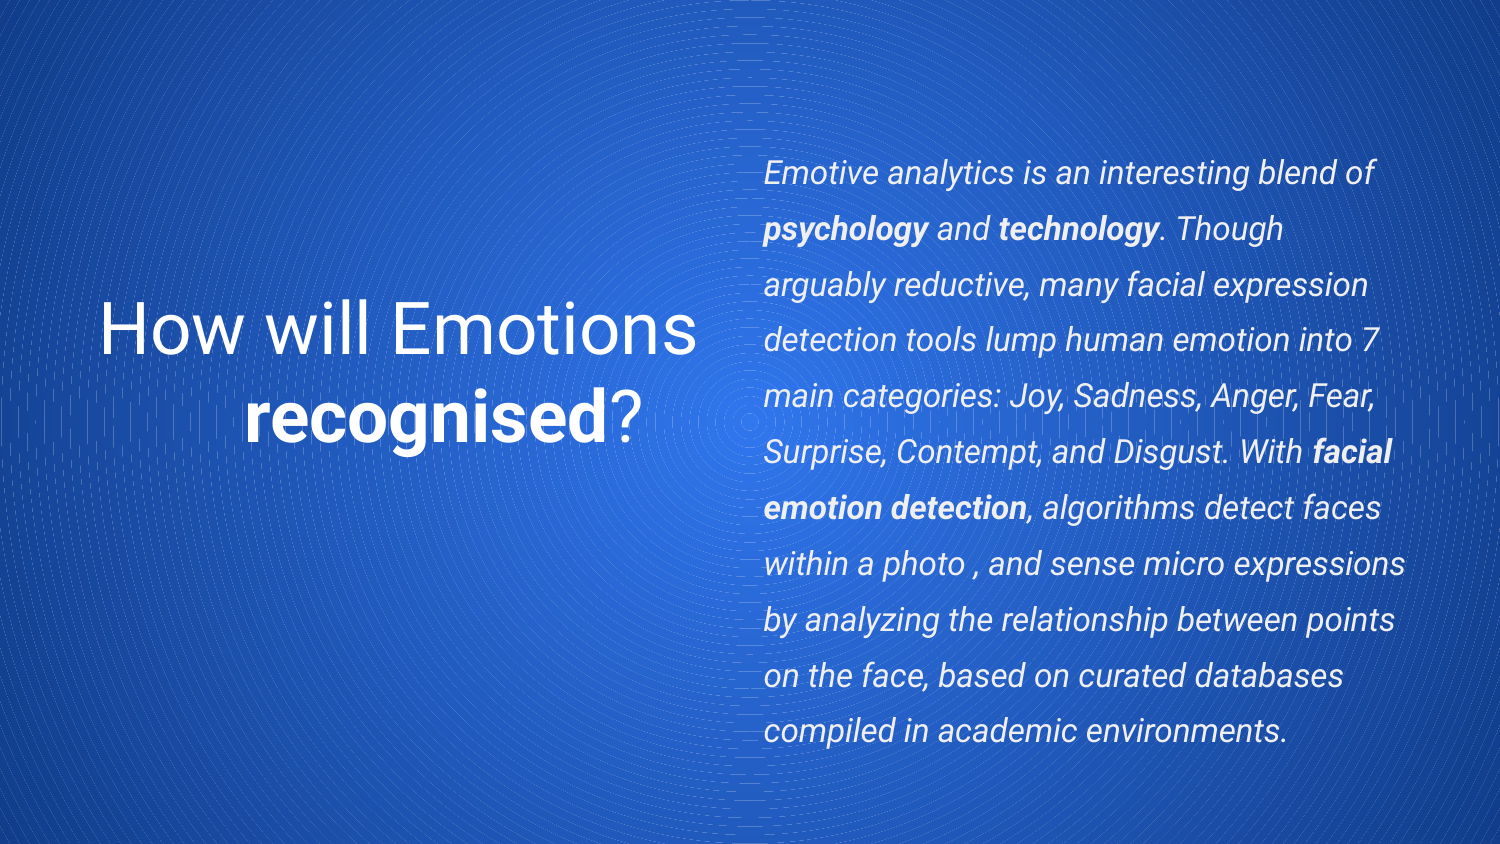

Emotive analytics is an interesting blend of psychology and technology. Though arguably reductive, many facial expression detection tools lump human emotion into 7 main categories: Joy, Sadness, Anger, Fear, Surprise, Contempt, and Disgust. With facial emotion detection, algorithms detect faces within a photo , and sense micro expressions by analyzing the relationship between points on the face, based on curated databases compiled in academic environments.

# How will Emotions      recognised?